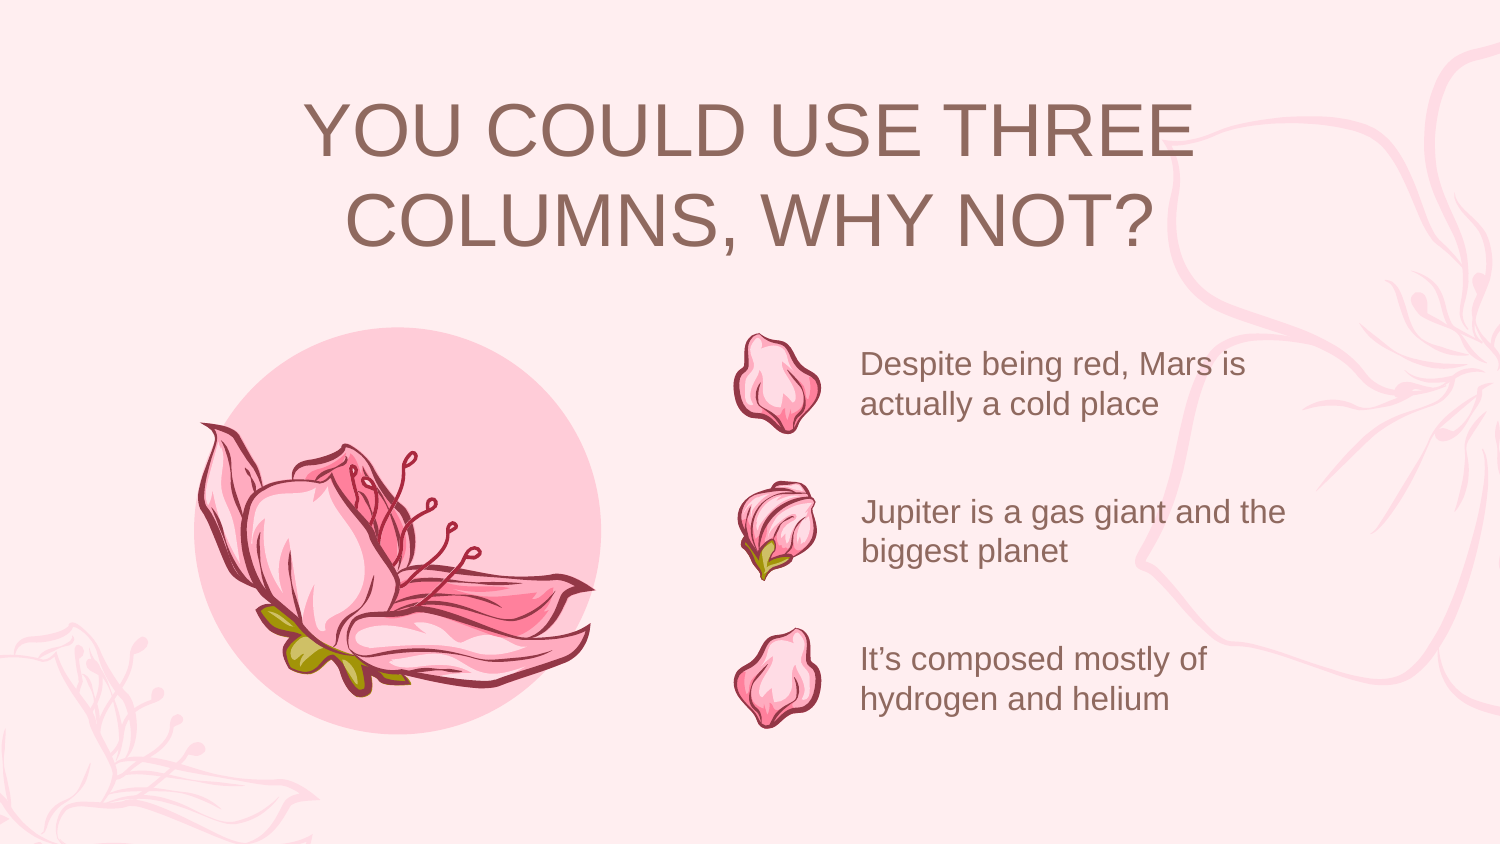

# YOU COULD USE THREE COLUMNS, WHY NOT?

Despite being red, Mars is actually a cold place

Jupiter is a gas giant and the biggest planet

It’s composed mostly of hydrogen and helium